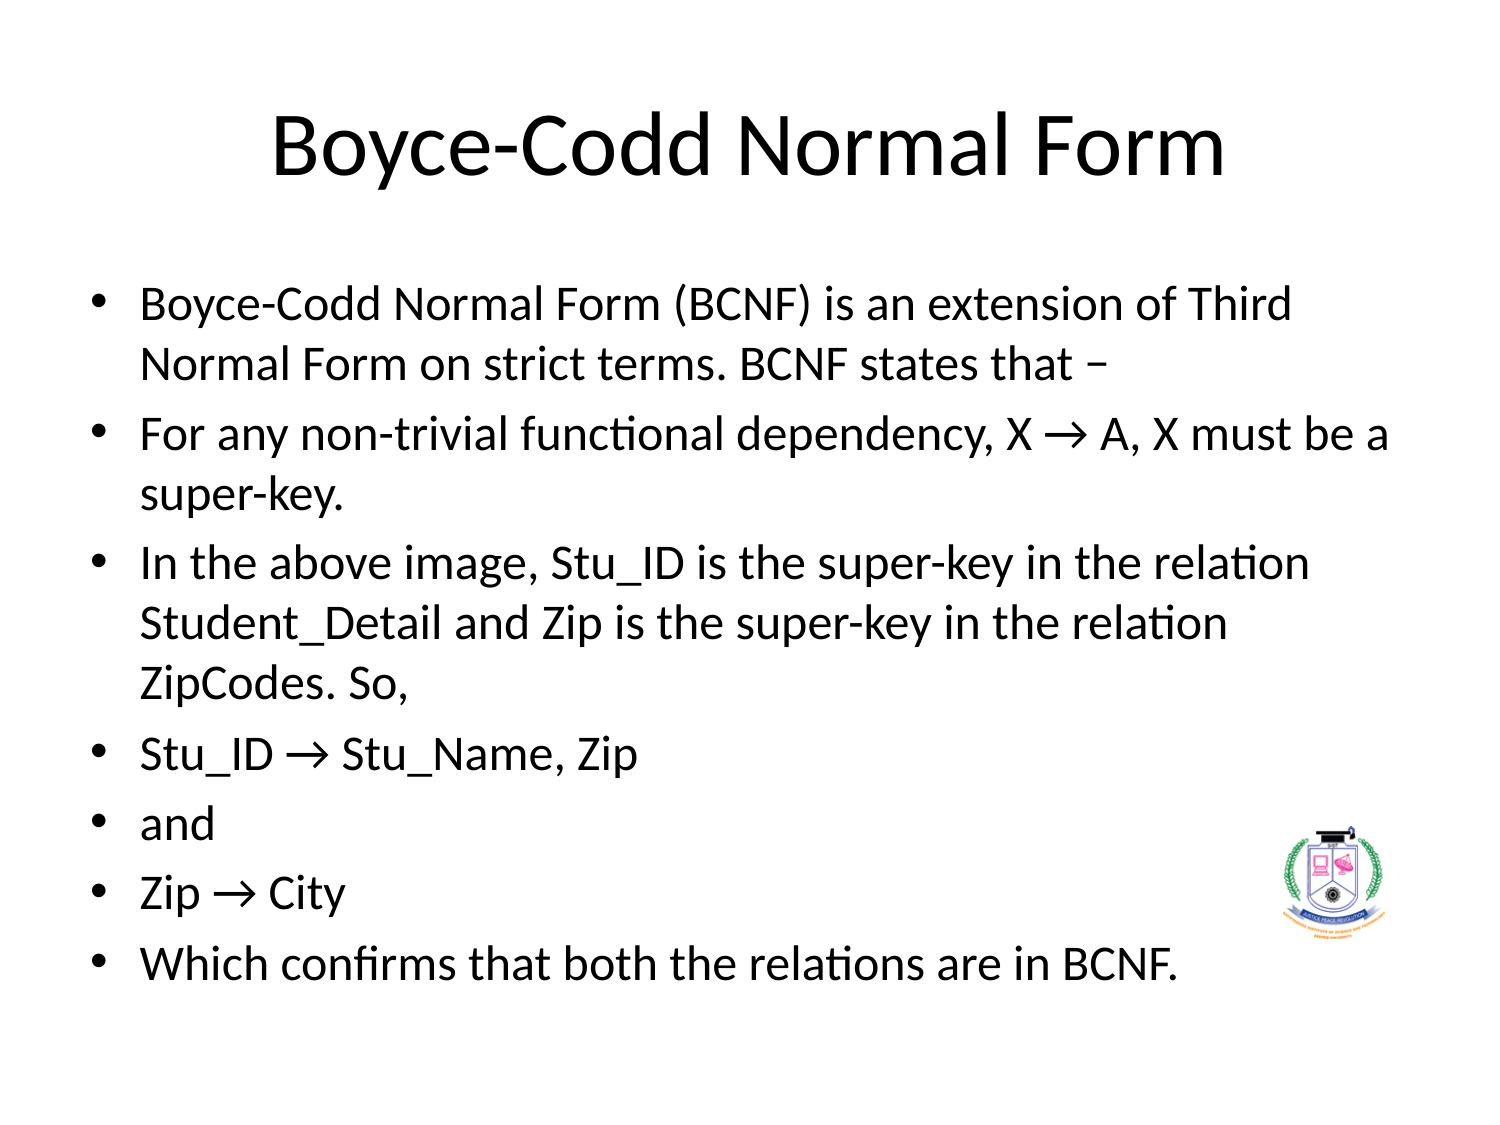

# Boyce-Codd Normal Form
Boyce-Codd Normal Form (BCNF) is an extension of Third Normal Form on strict terms. BCNF states that −
For any non-trivial functional dependency, X → A, X must be a super-key.
In the above image, Stu_ID is the super-key in the relation Student_Detail and Zip is the super-key in the relation ZipCodes. So,
Stu_ID → Stu_Name, Zip
and
Zip → City
Which confirms that both the relations are in BCNF.